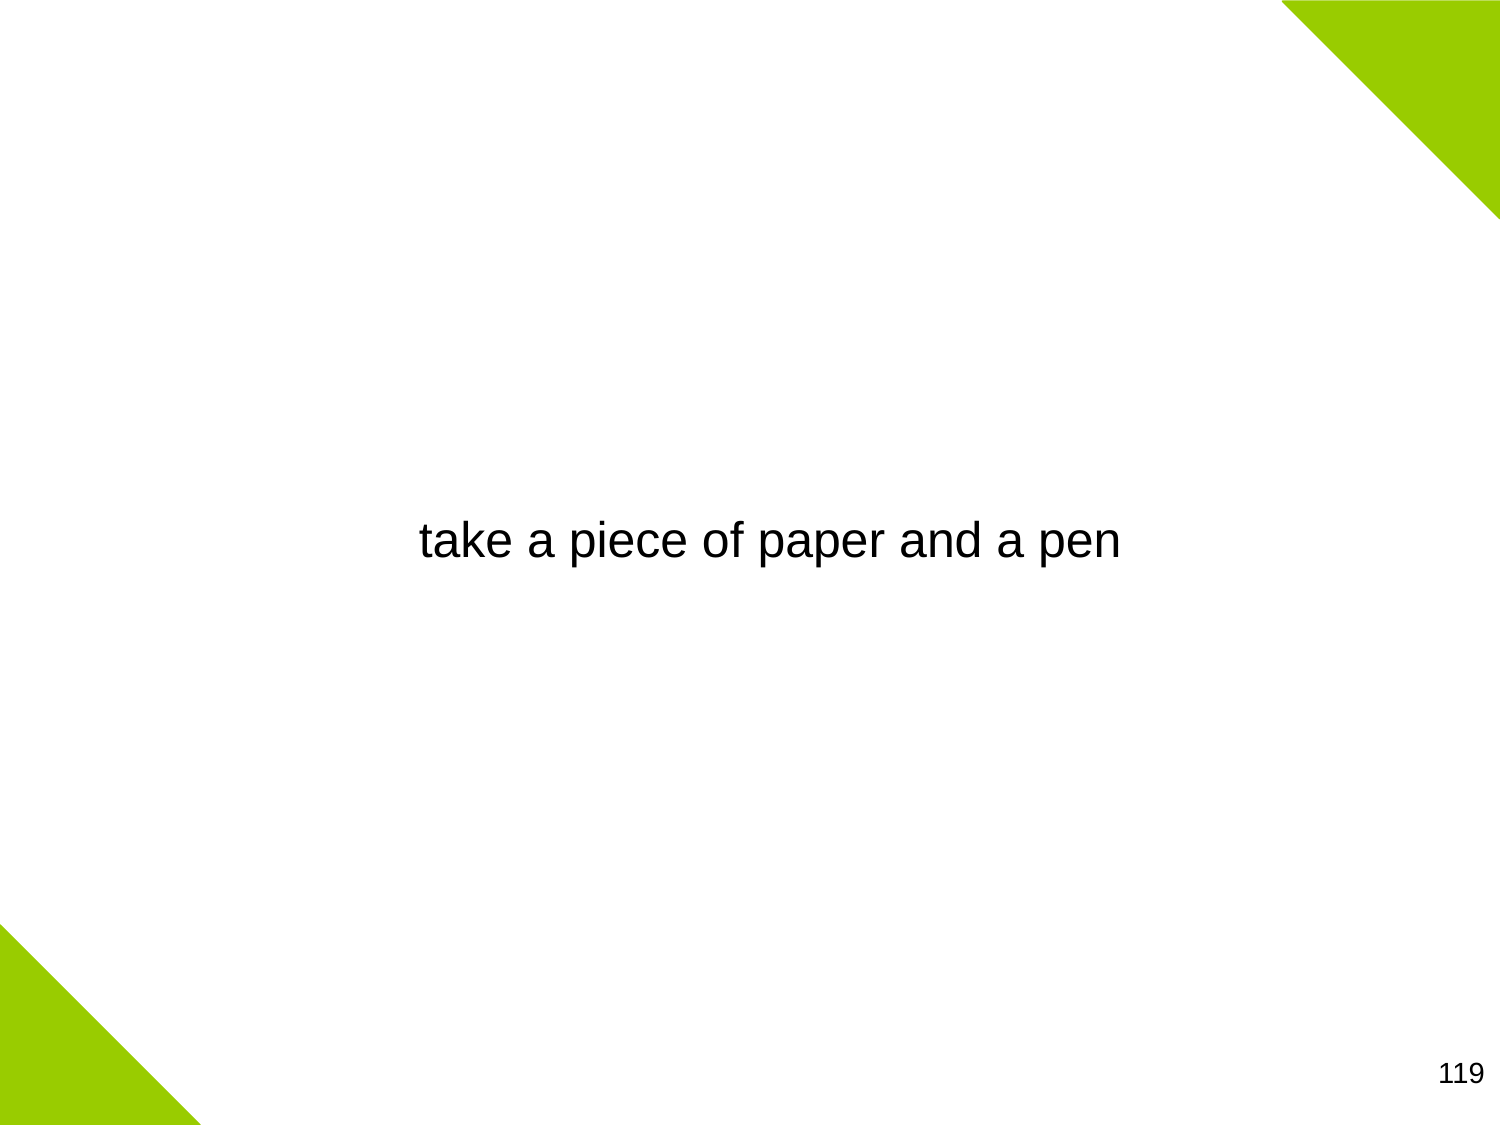

take a piece of paper and a pen

119